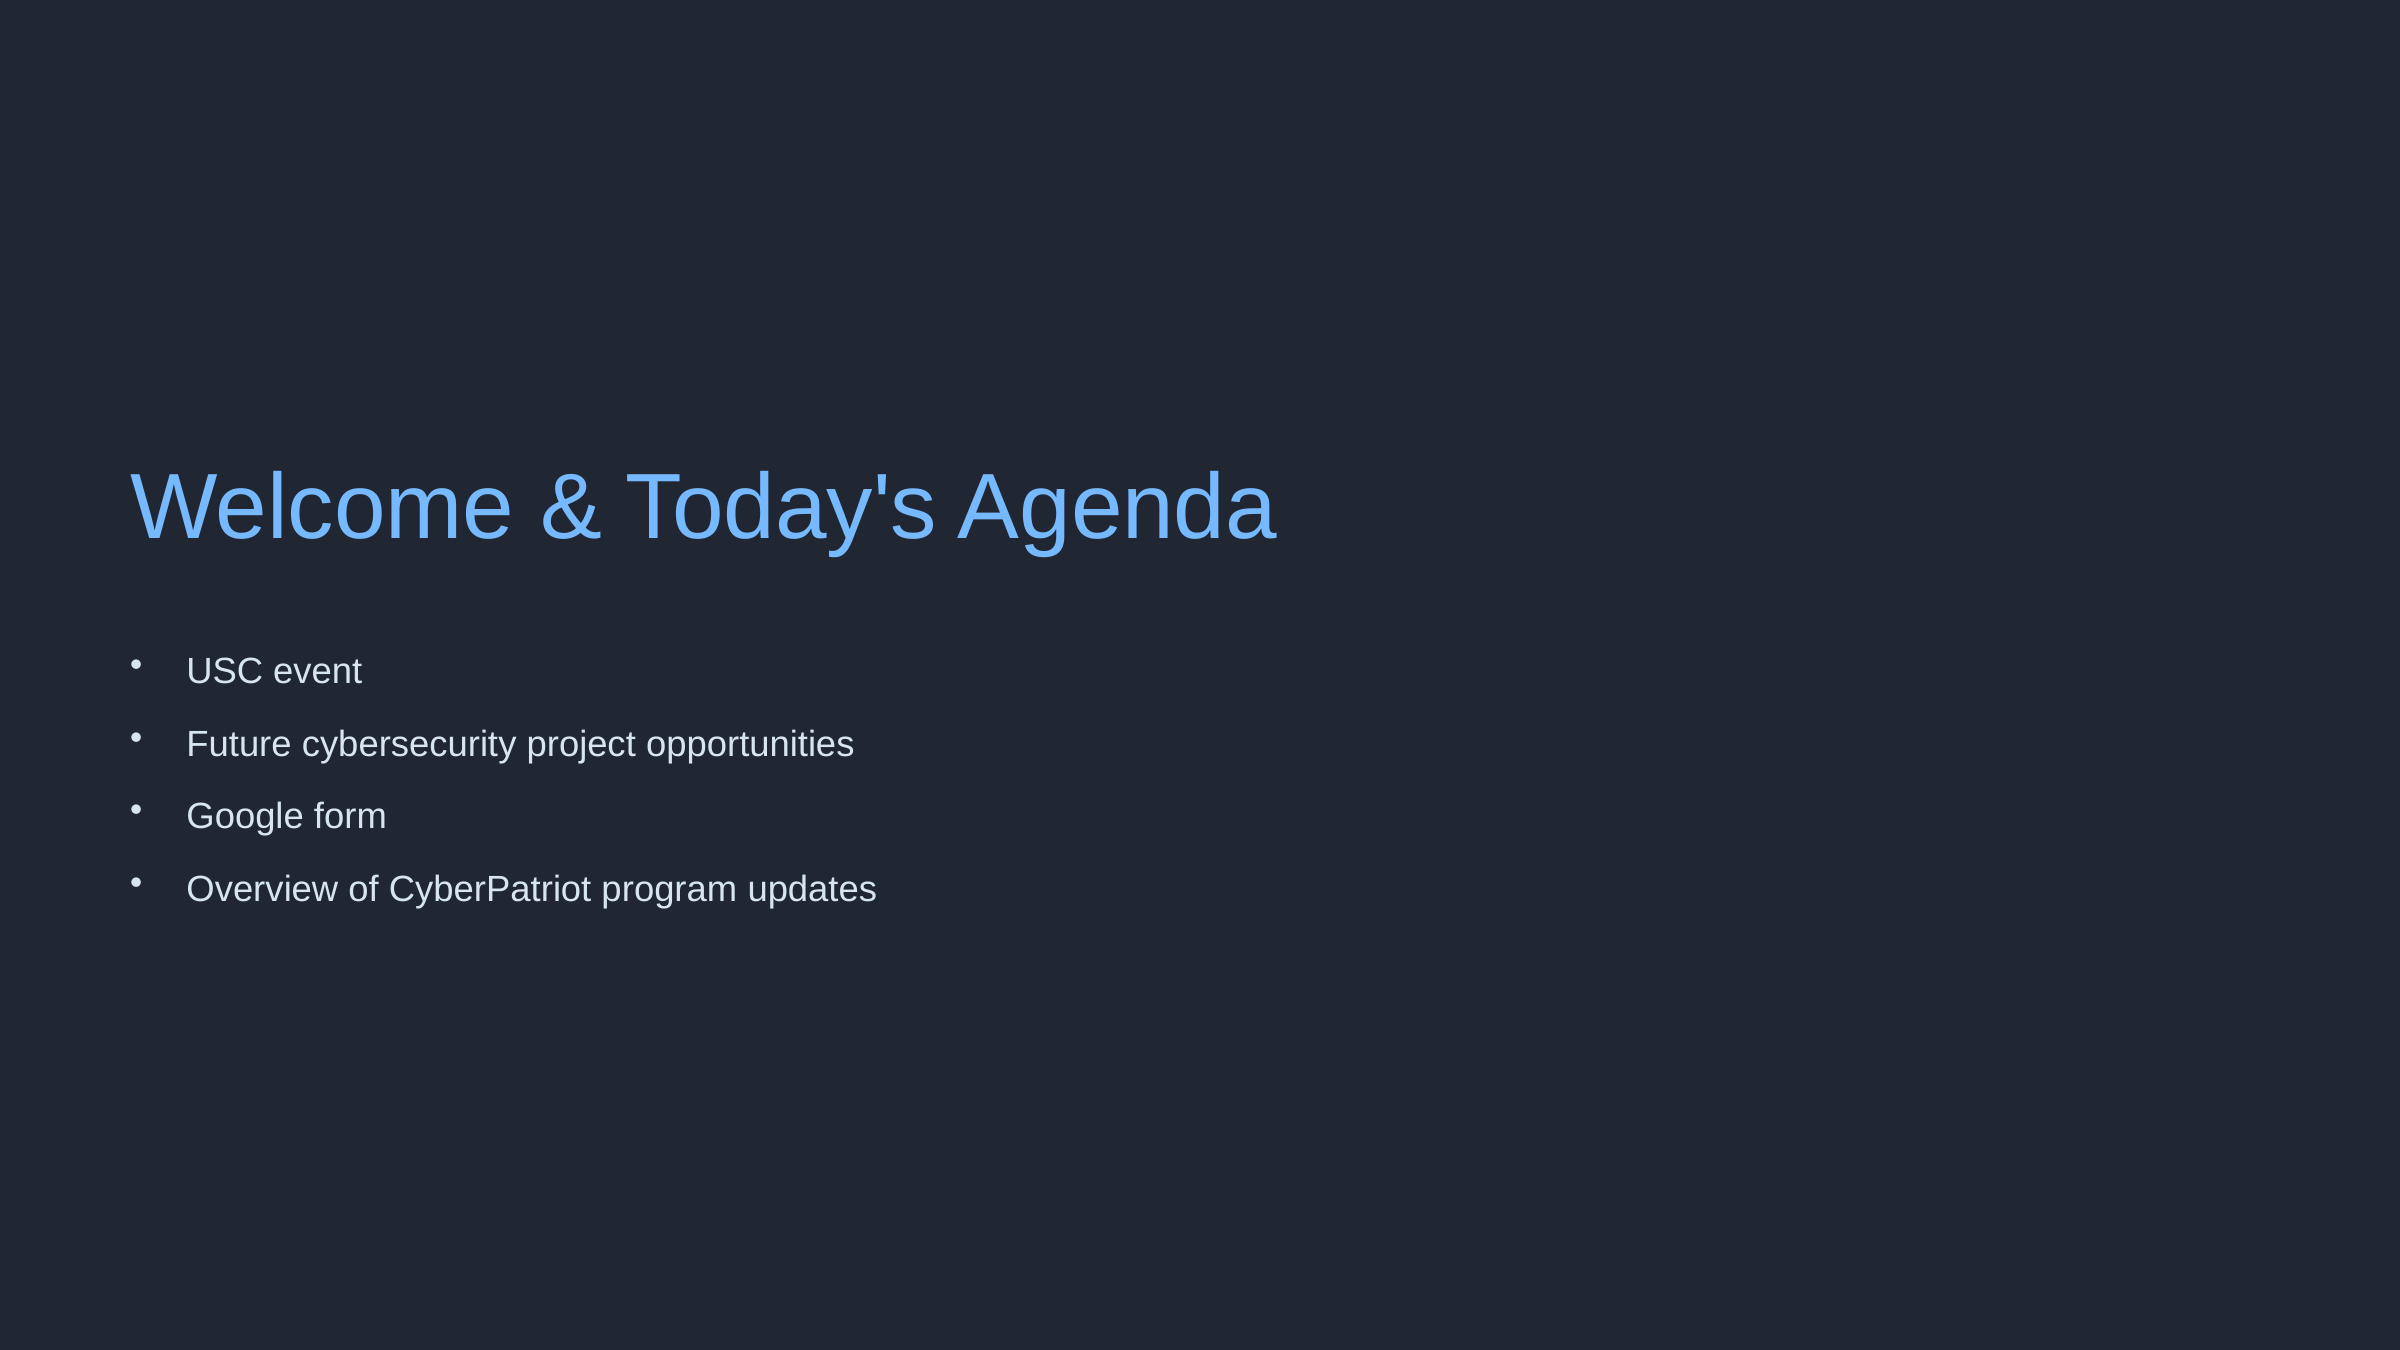

Welcome & Today's Agenda
USC event
Future cybersecurity project opportunities
Google form
Overview of CyberPatriot program updates